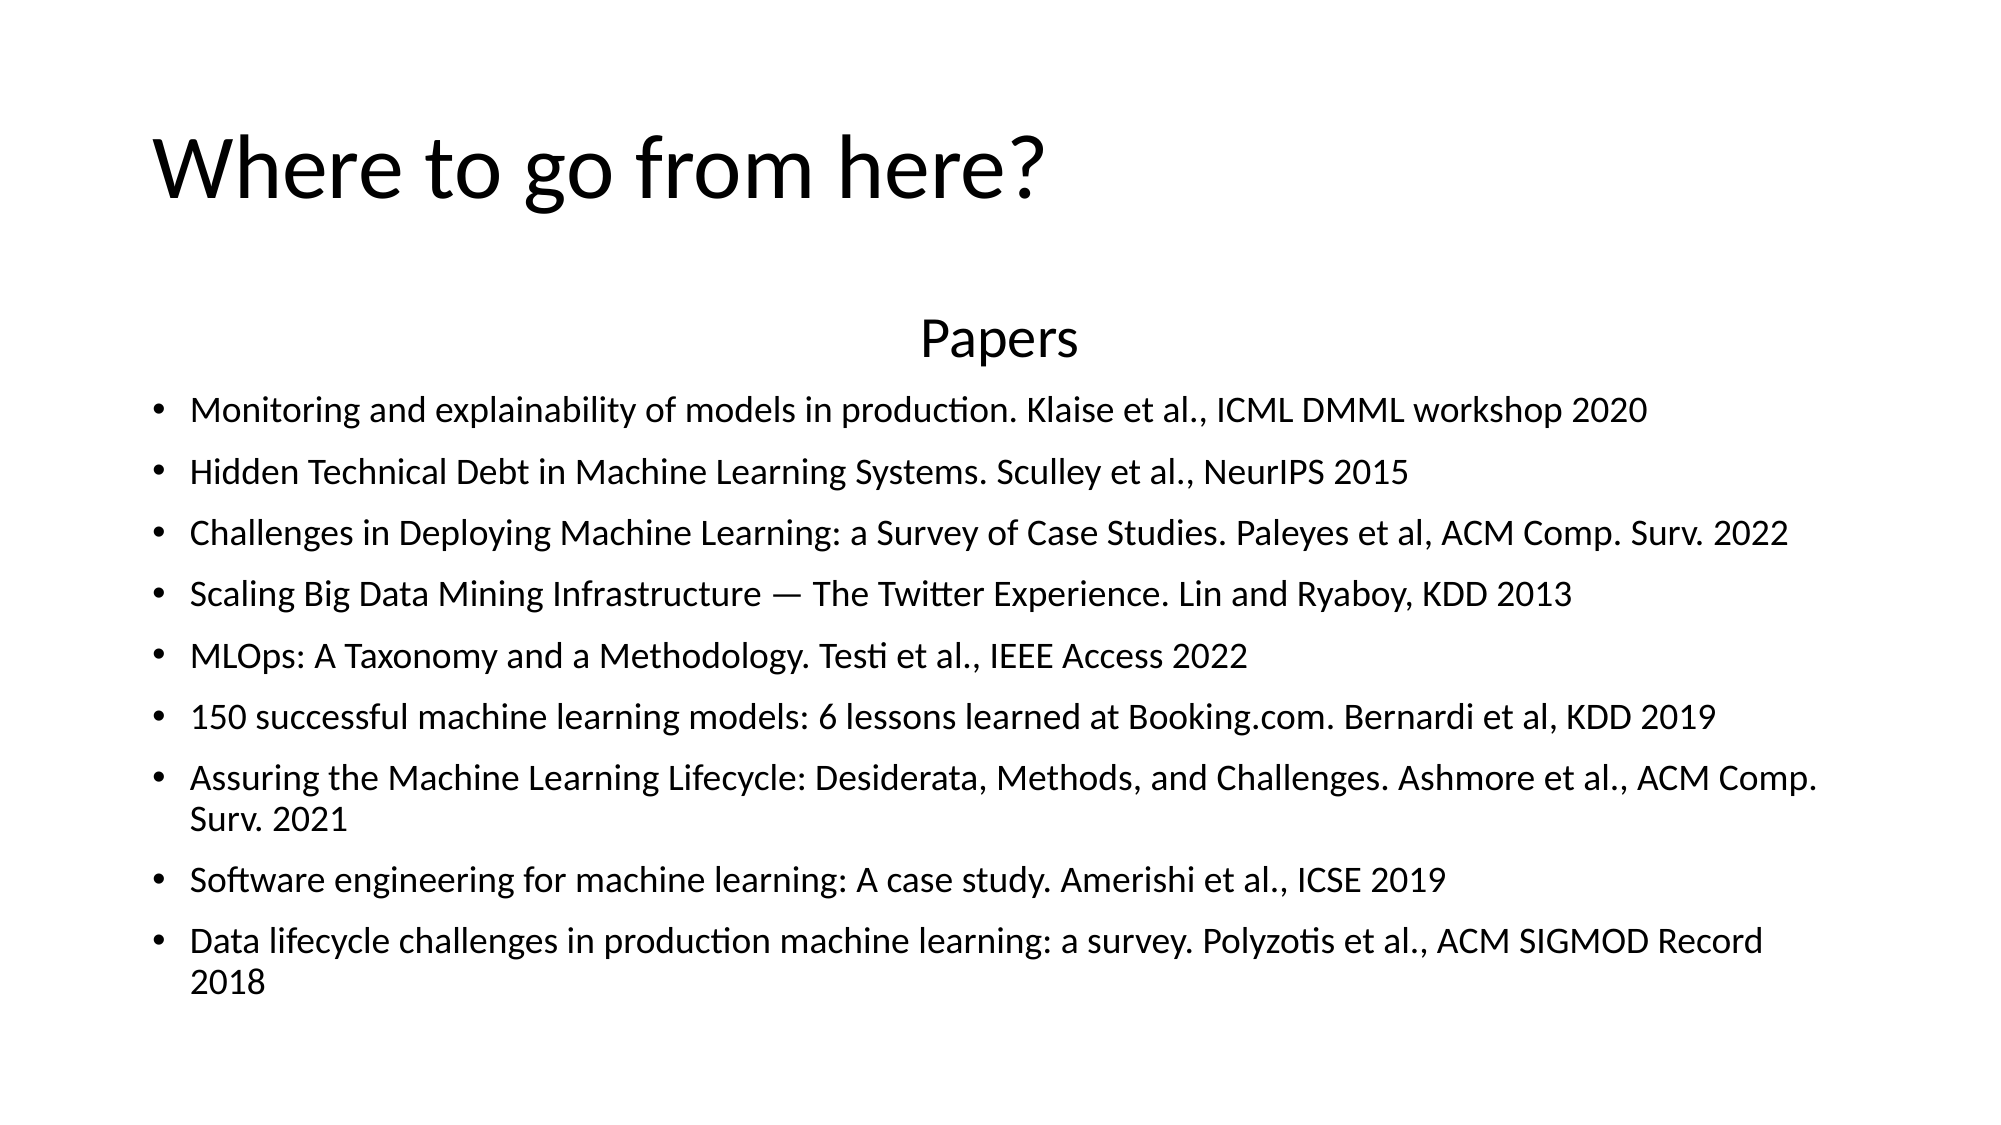

# Where to go from here?
Papers
Monitoring and explainability of models in production. Klaise et al., ICML DMML workshop 2020
Hidden Technical Debt in Machine Learning Systems. Sculley et al., NeurIPS 2015
Challenges in Deploying Machine Learning: a Survey of Case Studies. Paleyes et al, ACM Comp. Surv. 2022
Scaling Big Data Mining Infrastructure — The Twitter Experience. Lin and Ryaboy, KDD 2013
MLOps: A Taxonomy and a Methodology. Testi et al., IEEE Access 2022
150 successful machine learning models: 6 lessons learned at Booking.com. Bernardi et al, KDD 2019
Assuring the Machine Learning Lifecycle: Desiderata, Methods, and Challenges. Ashmore et al., ACM Comp. Surv. 2021
Software engineering for machine learning: A case study. Amerishi et al., ICSE 2019
Data lifecycle challenges in production machine learning: a survey. Polyzotis et al., ACM SIGMOD Record 2018